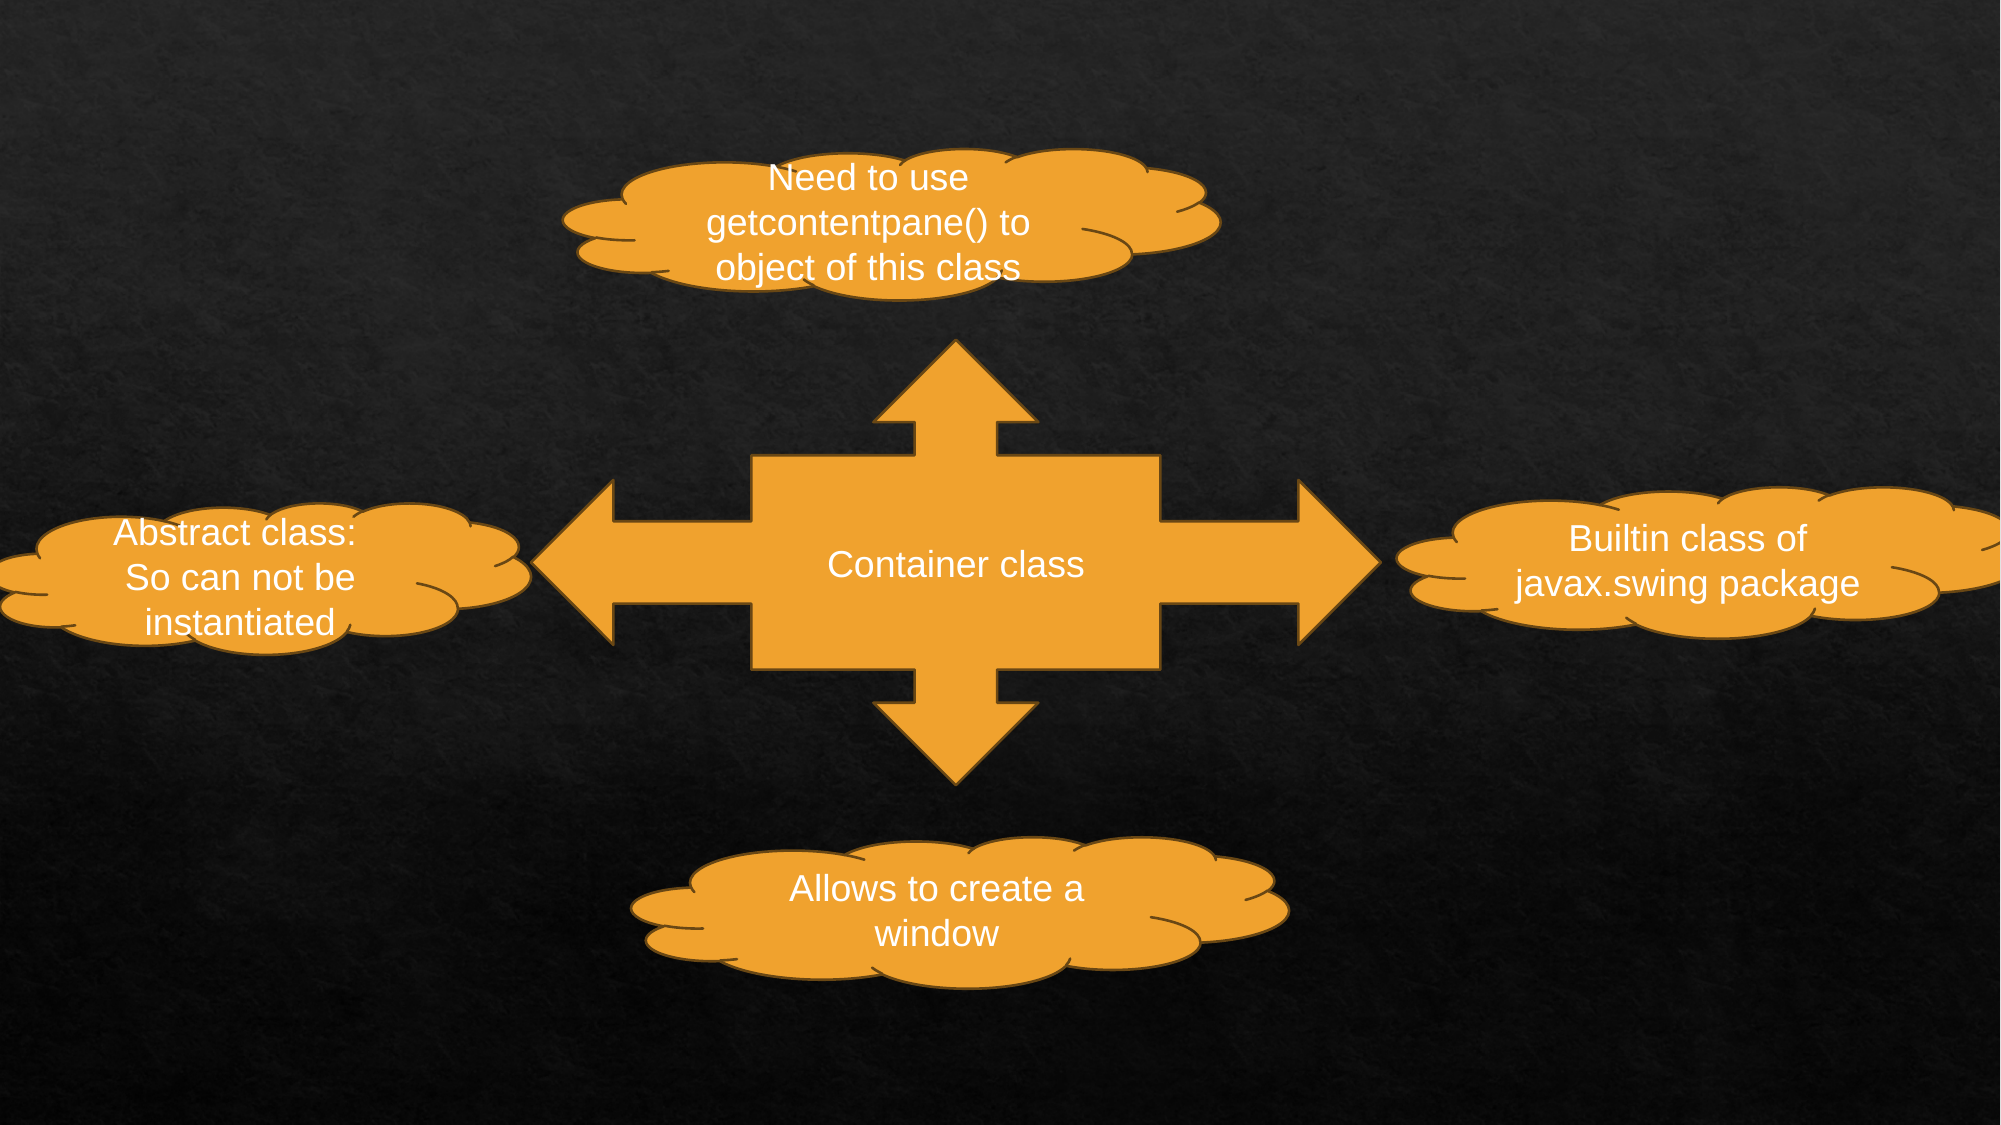

Need to use getcontentpane() to object of this class
Container class
Builtin class of javax.swing package
Abstract class:
So can not be instantiated
Allows to create a window